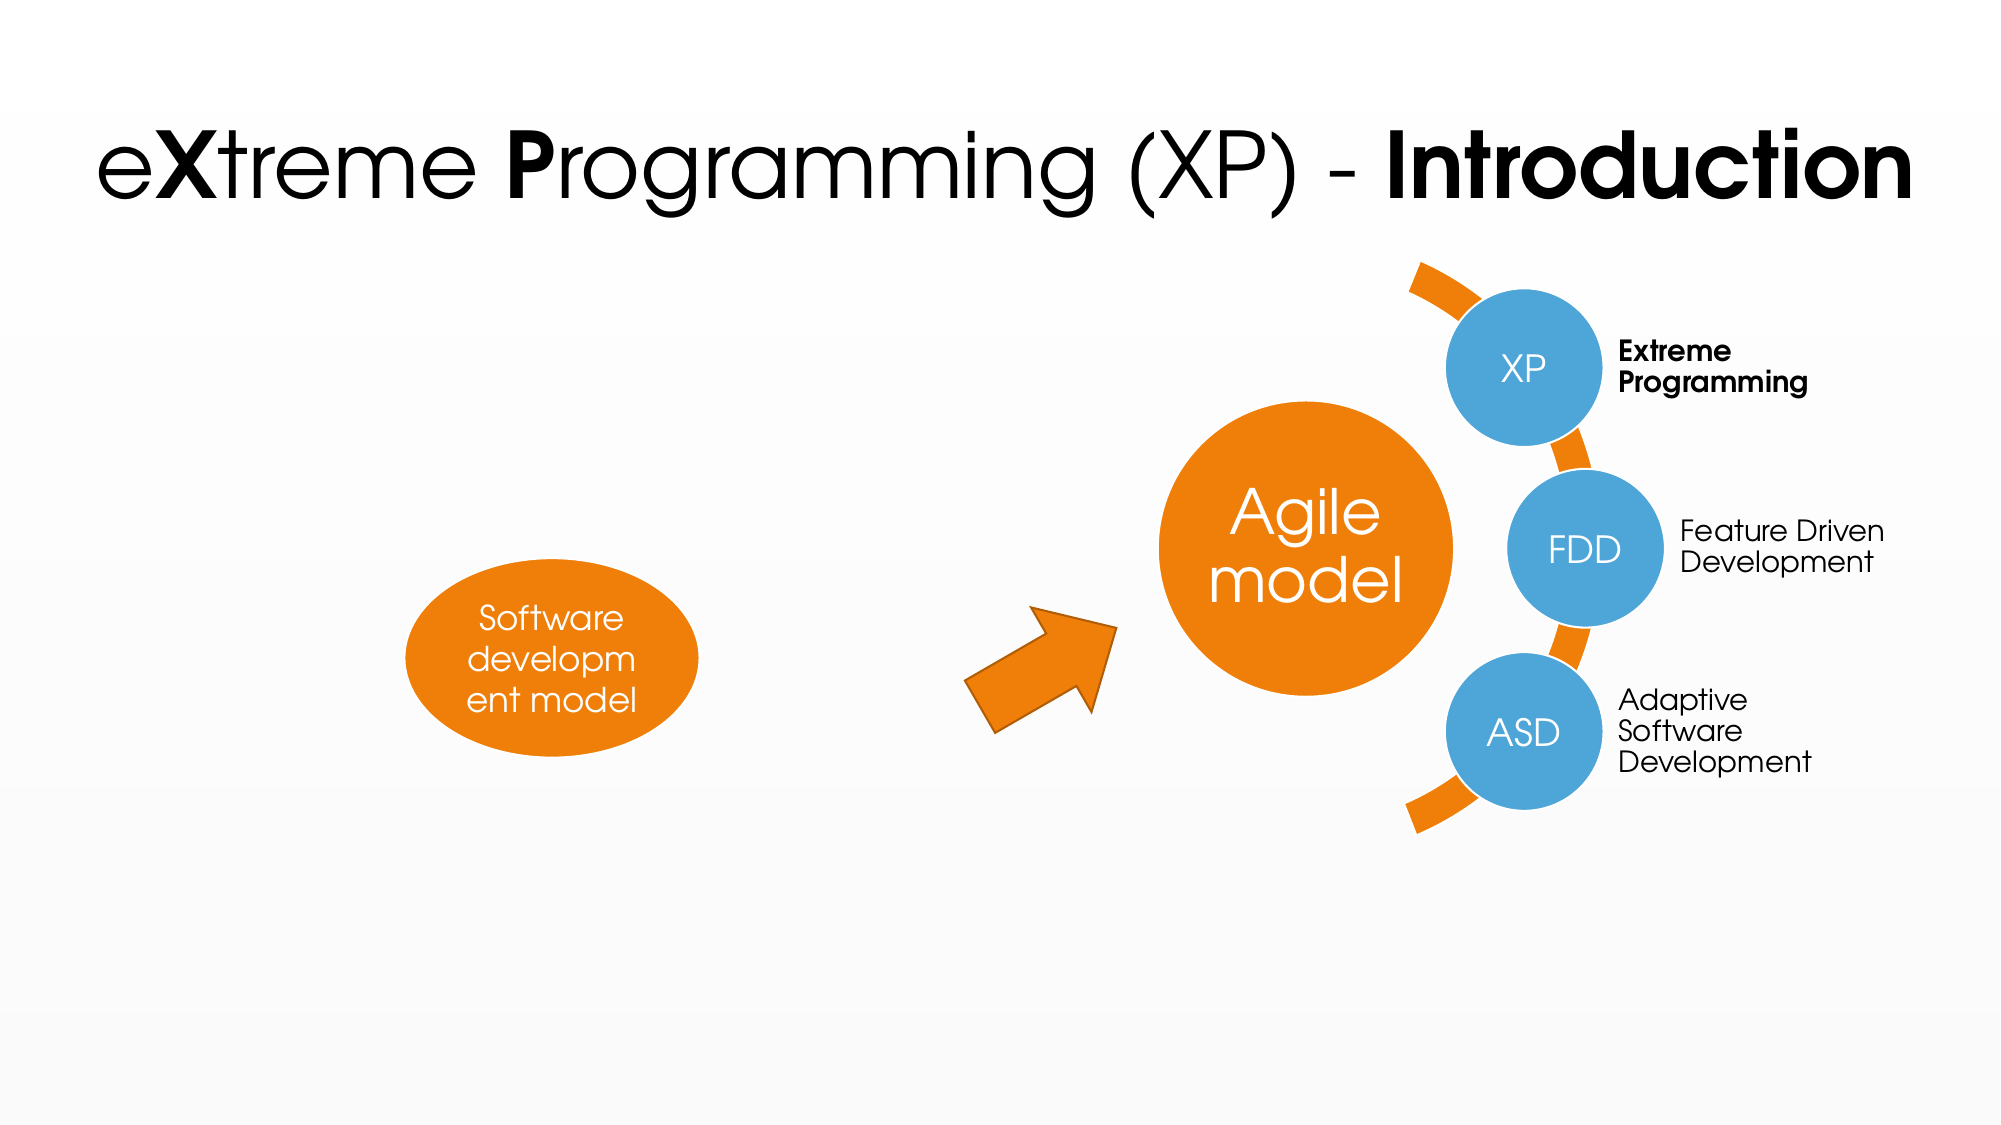

# eXtreme Programming (XP) - Introduction

XP
Extreme Programming
Agile model
FDD
Feature Driven Development
ASD
Adaptive Software Development
Software development model
Agile model